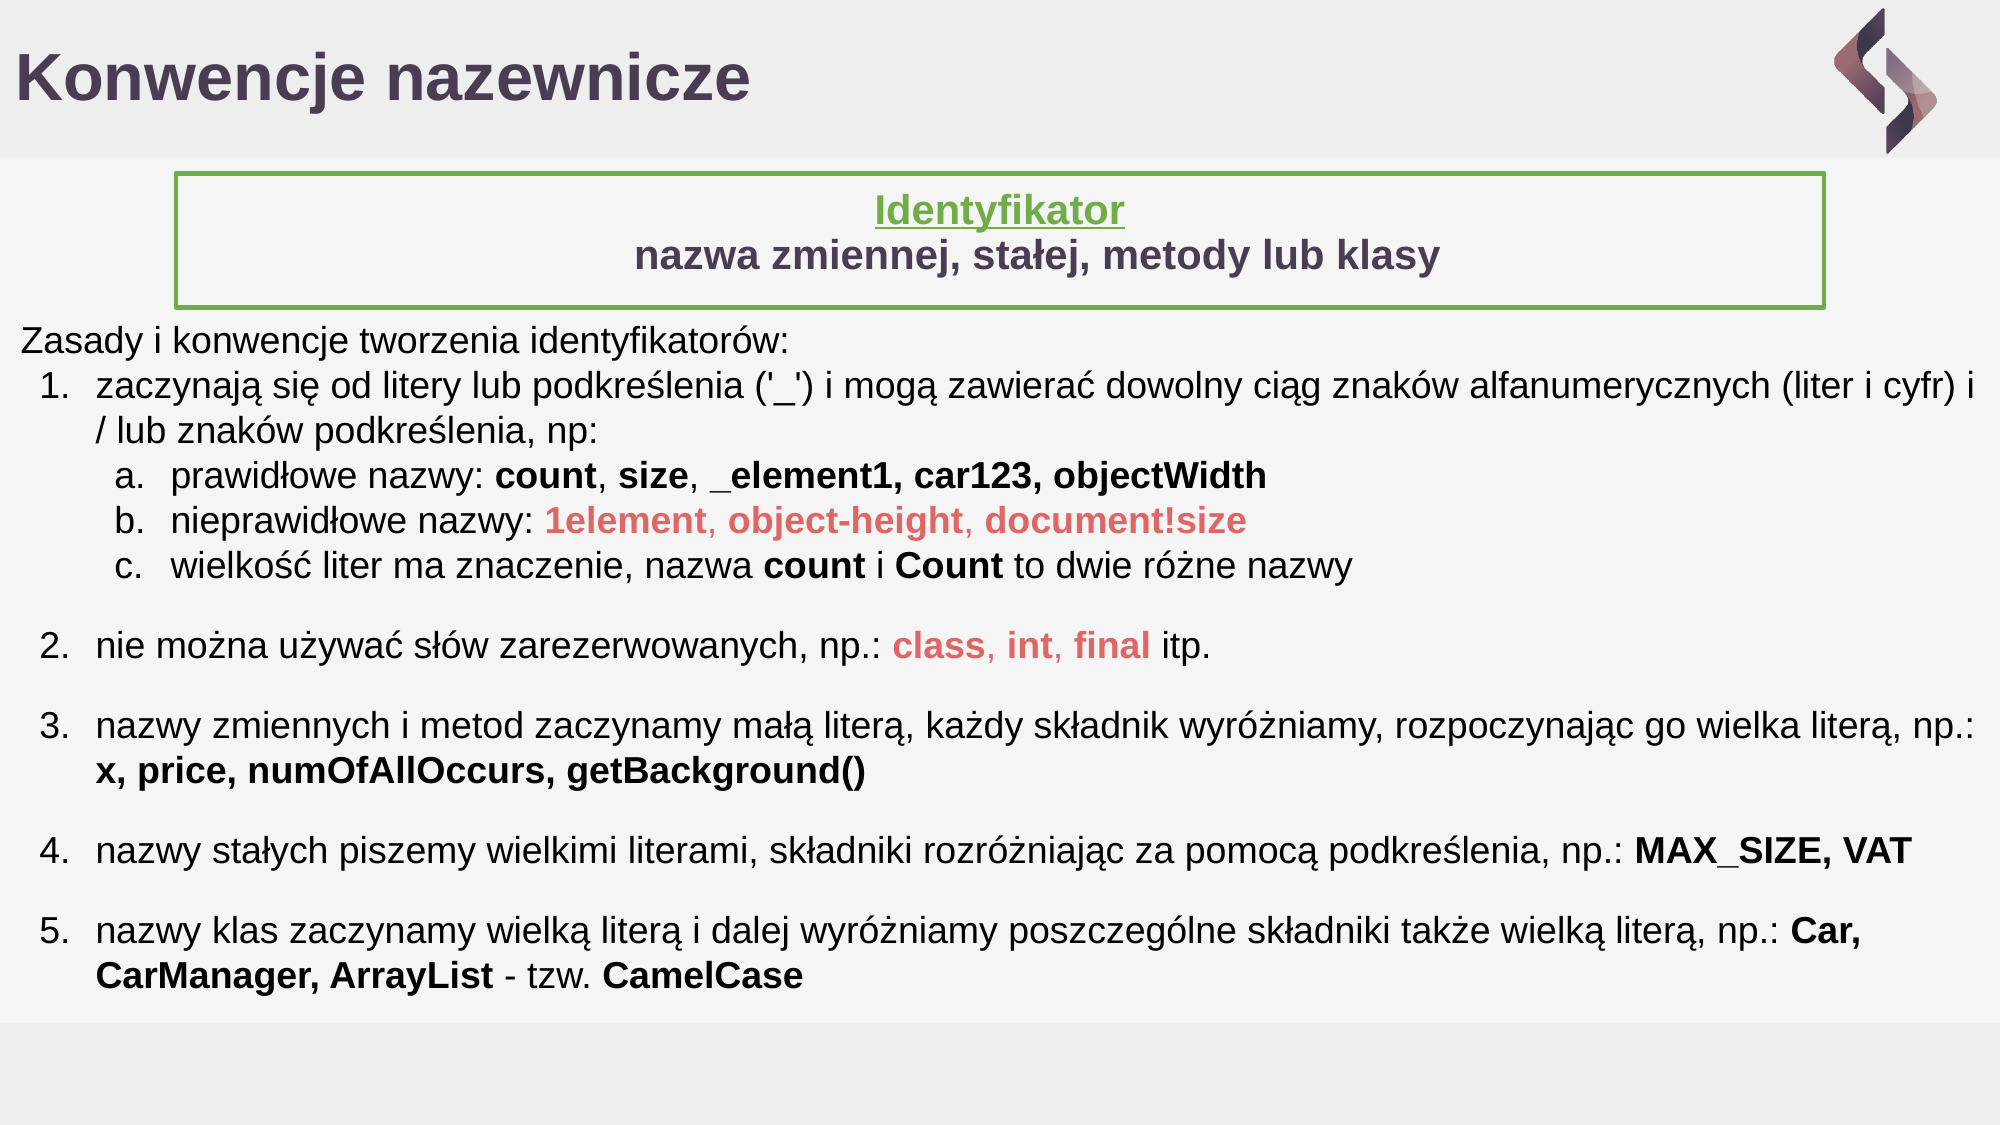

# Konwencje nazewnicze

Identyfikator
nazwa zmiennej, stałej, metody lub klasy

Zasady i konwencje tworzenia identyfikatorów:
zaczynają się od litery lub podkreślenia ('_') i mogą zawierać dowolny ciąg znaków alfanumerycznych (liter i cyfr) i / lub znaków podkreślenia, np:
prawidłowe nazwy: count, size, _element1, car123, objectWidth
nieprawidłowe nazwy: 1element, object-height, document!size
wielkość liter ma znaczenie, nazwa count i Count to dwie różne nazwy

nie można używać słów zarezerwowanych, np.: class, int, final itp.

nazwy zmiennych i metod zaczynamy małą literą, każdy składnik wyróżniamy, rozpoczynając go wielka literą, np.: x, price, numOfAllOccurs, getBackground()

nazwy stałych piszemy wielkimi literami, składniki rozróżniając za pomocą podkreślenia, np.: MAX_SIZE, VAT

nazwy klas zaczynamy wielką literą i dalej wyróżniamy poszczególne składniki także wielką literą, np.: Car, CarManager, ArrayList - tzw. CamelCase